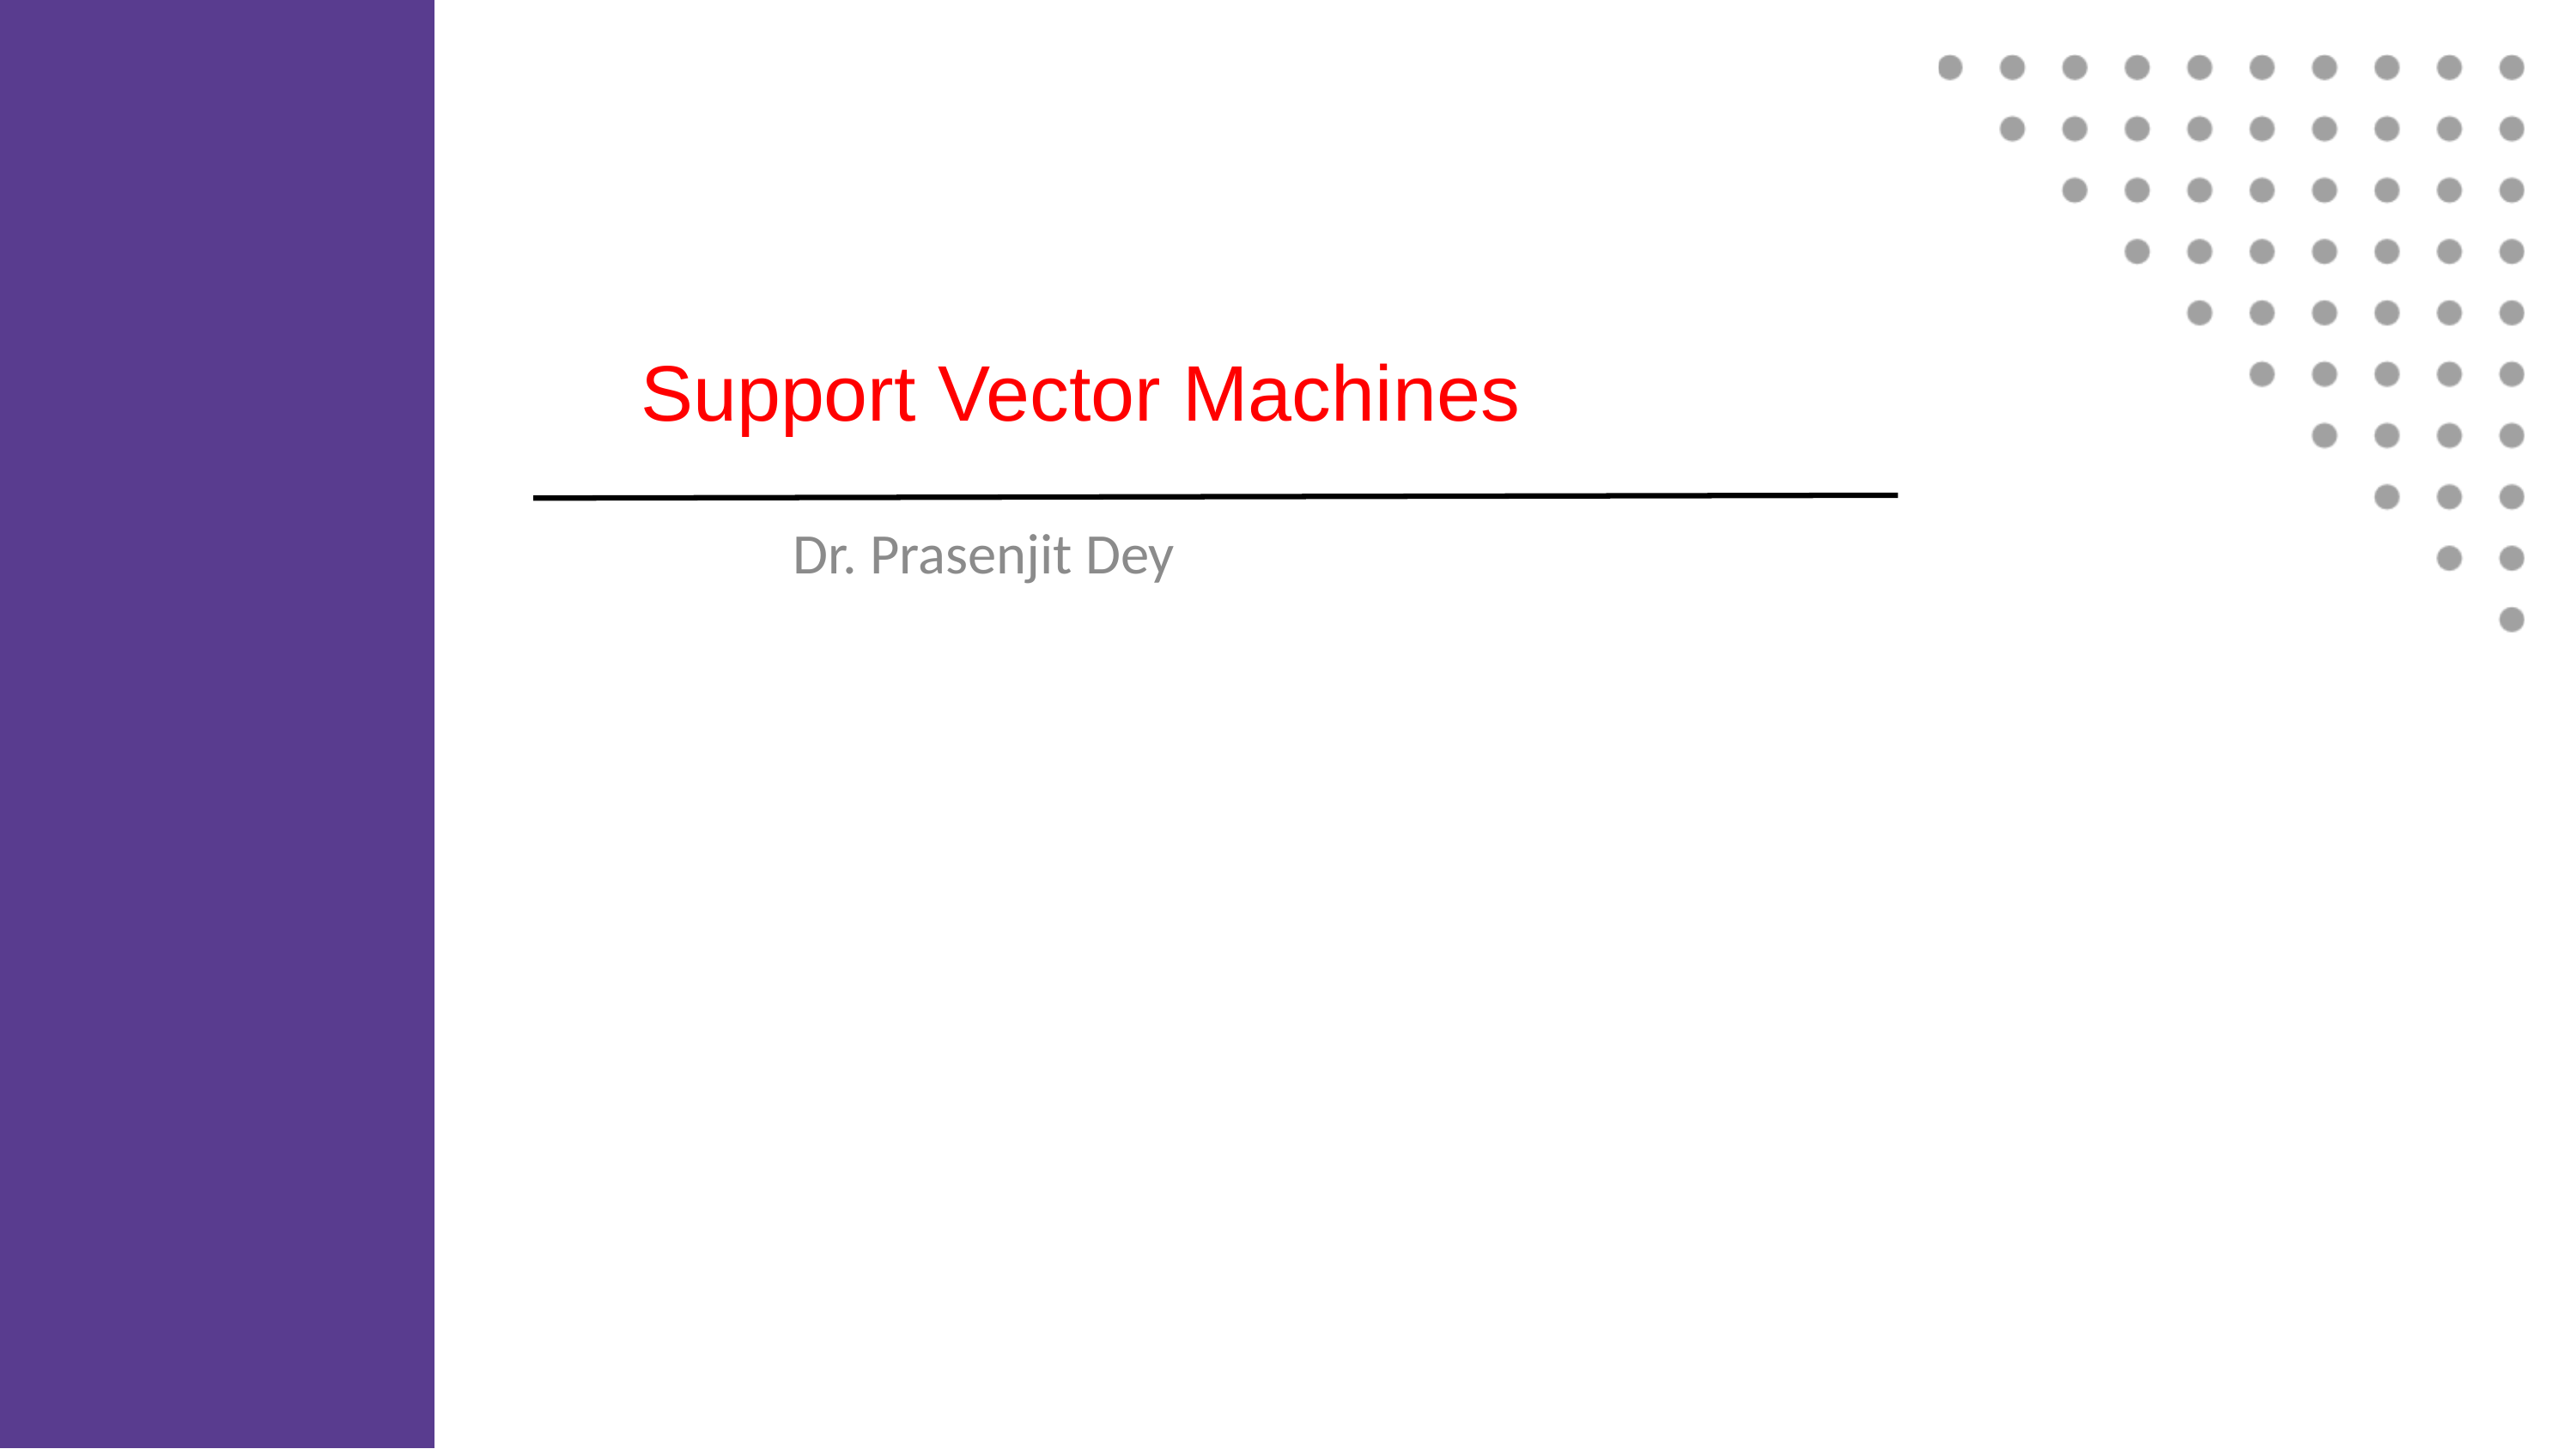

# Support Vector Machines

Dr. Prasenjit Dey